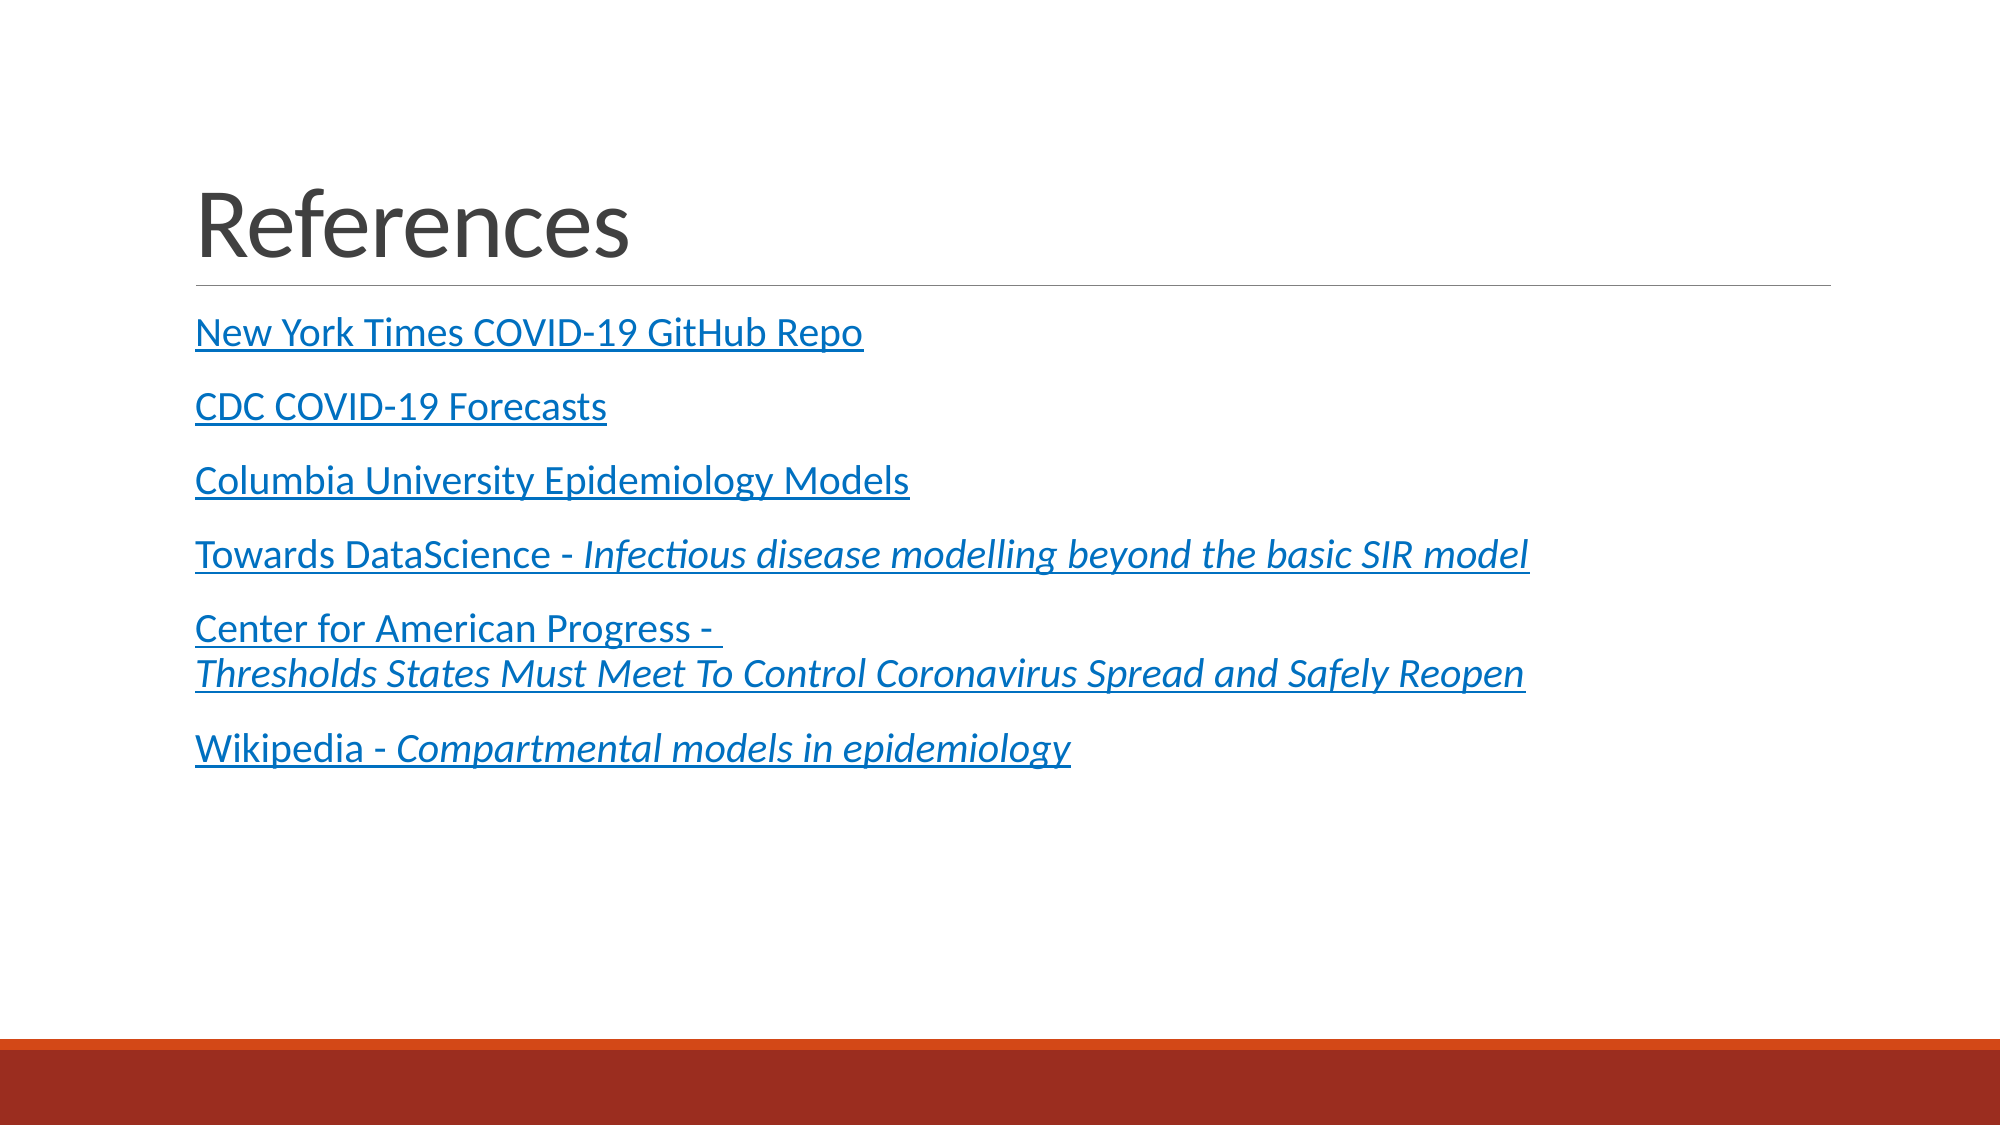

# References
New York Times COVID-19 GitHub Repo
CDC COVID-19 Forecasts
Columbia University Epidemiology Models
Towards DataScience - Infectious disease modelling beyond the basic SIR model
Center for American Progress - Thresholds States Must Meet To Control Coronavirus Spread and Safely Reopen
Wikipedia - Compartmental models in epidemiology